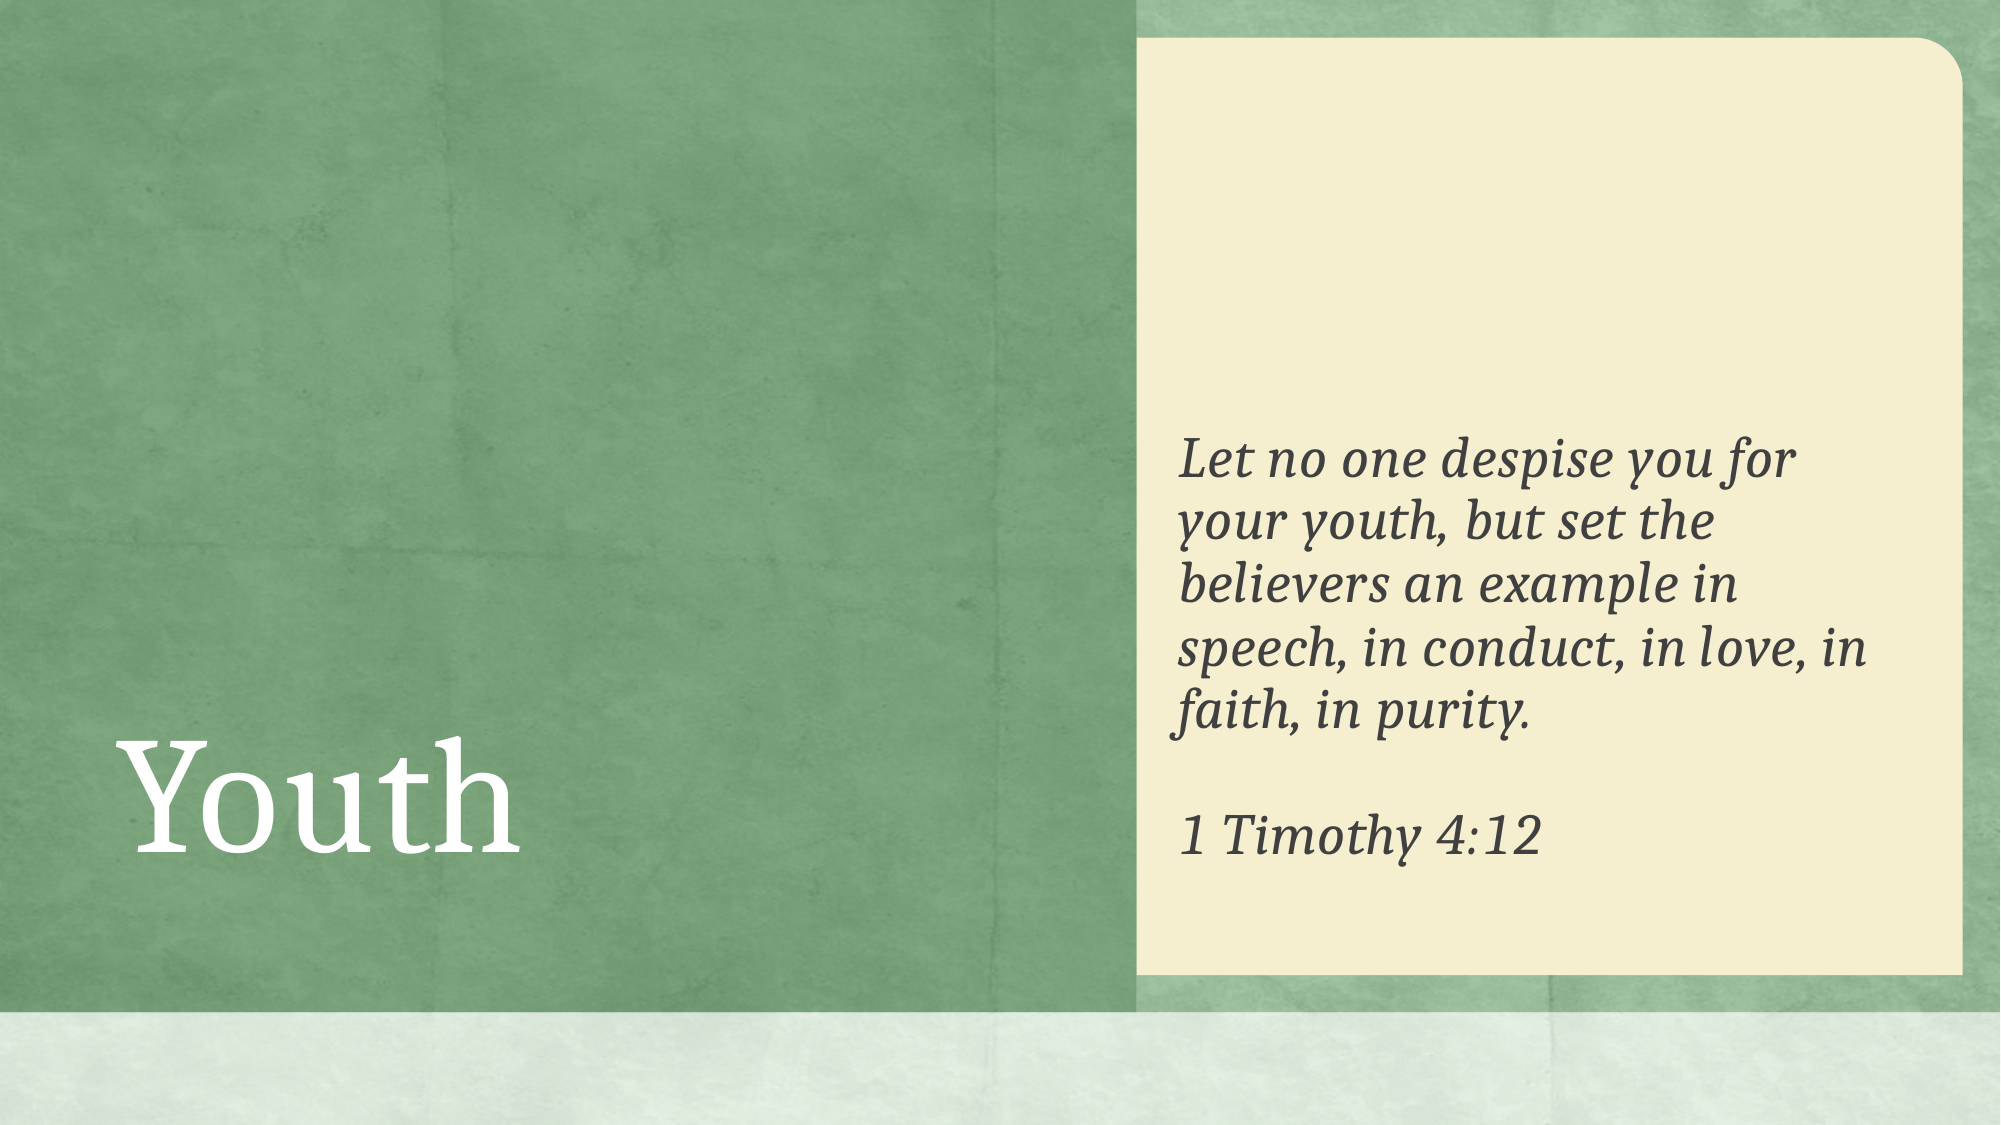

# Youth
Let no one despise you for your youth, but set the believers an example in speech, in conduct, in love, in faith, in purity.

1 Timothy 4:12